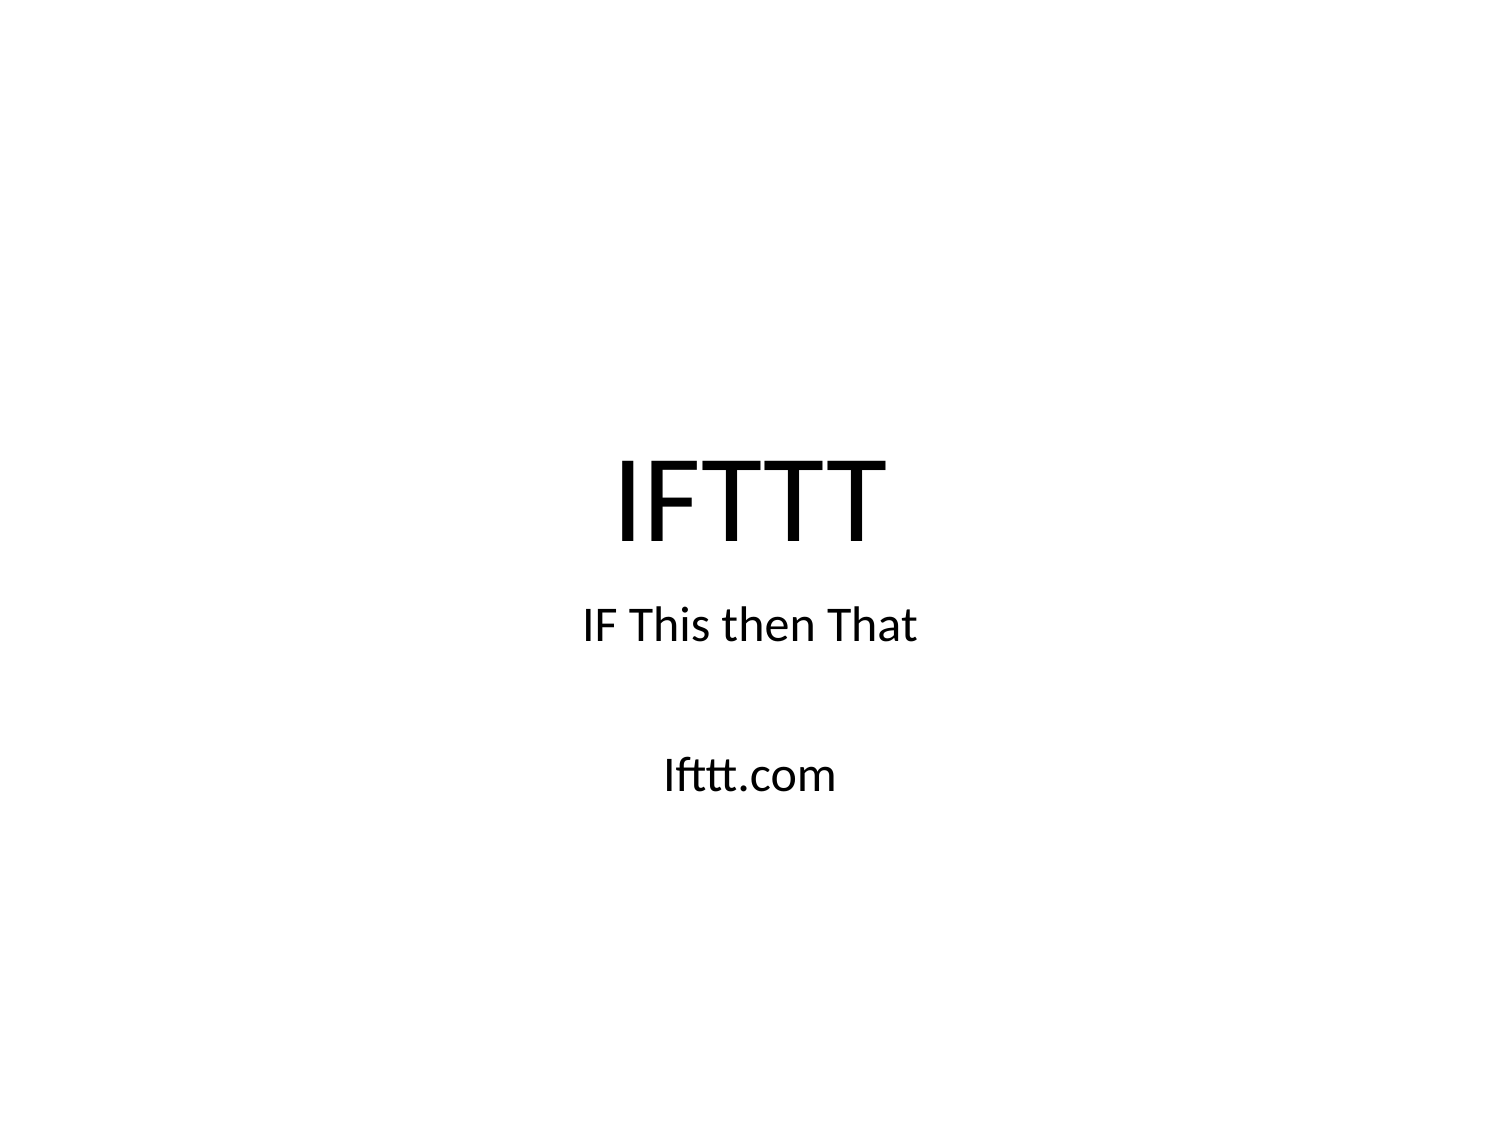

# IFTTT
IF This then That

Ifttt.com